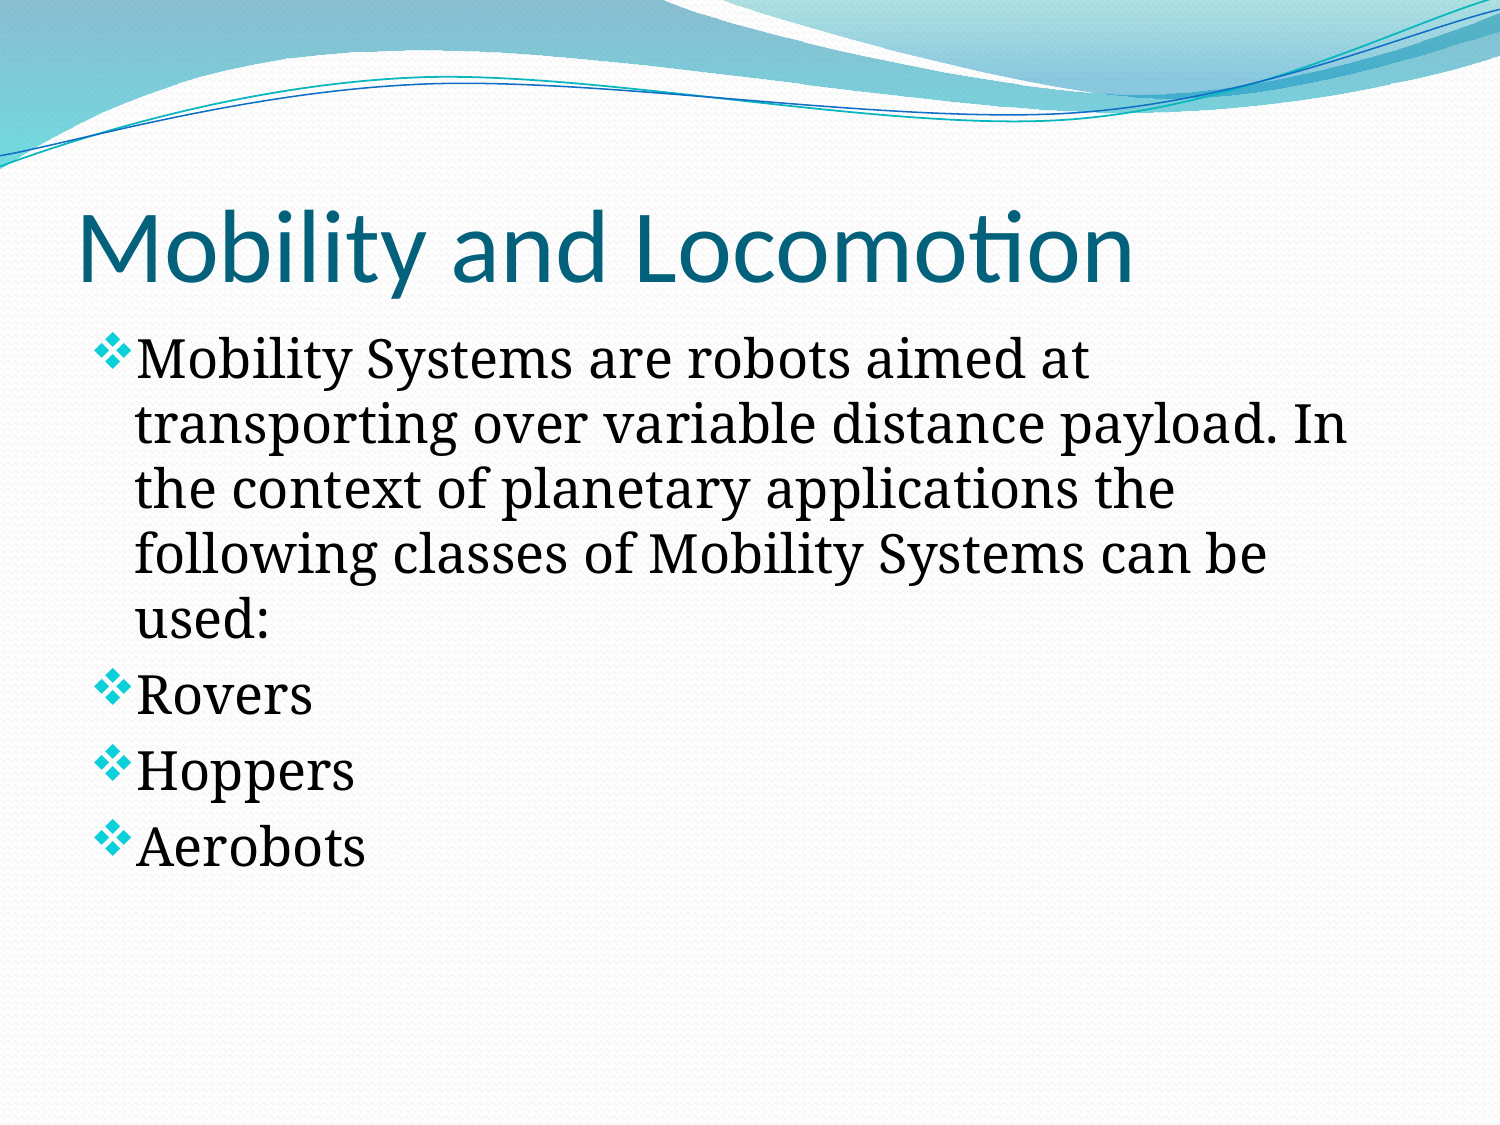

# Mobility and Locomotion
Mobility Systems are robots aimed at transporting over variable distance payload. In the context of planetary applications the following classes of Mobility Systems can be used:
Rovers
Hoppers
Aerobots